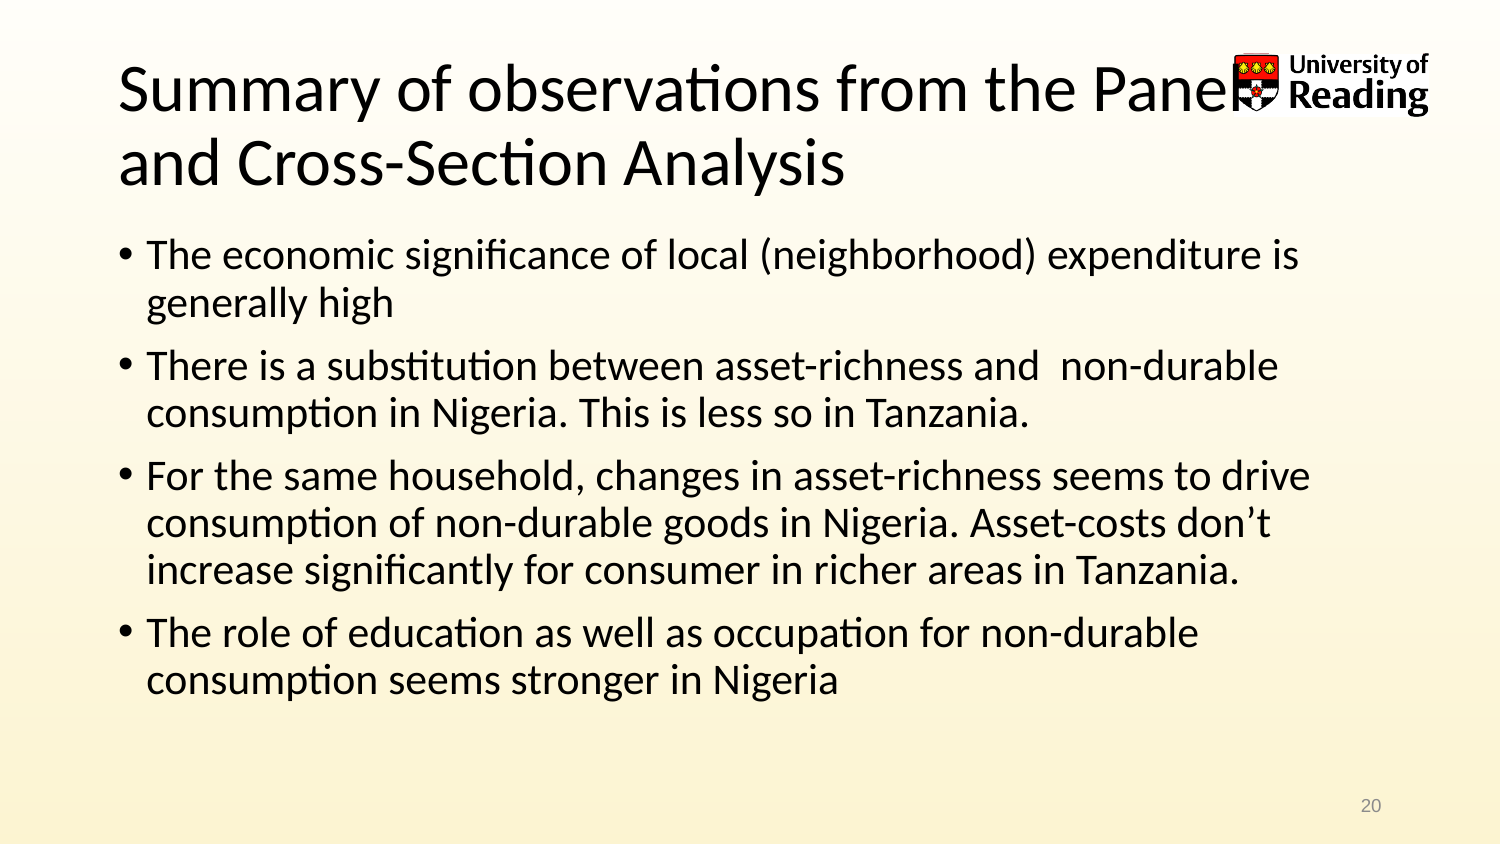

# Summary of observations from the Panel and Cross-Section Analysis
The economic significance of local (neighborhood) expenditure is generally high
There is a substitution between asset-richness and  non-durable consumption in Nigeria. This is less so in Tanzania.
For the same household, changes in asset-richness seems to drive consumption of non-durable goods in Nigeria. Asset-costs don’t increase significantly for consumer in richer areas in Tanzania.
The role of education as well as occupation for non-durable consumption seems stronger in Nigeria
20